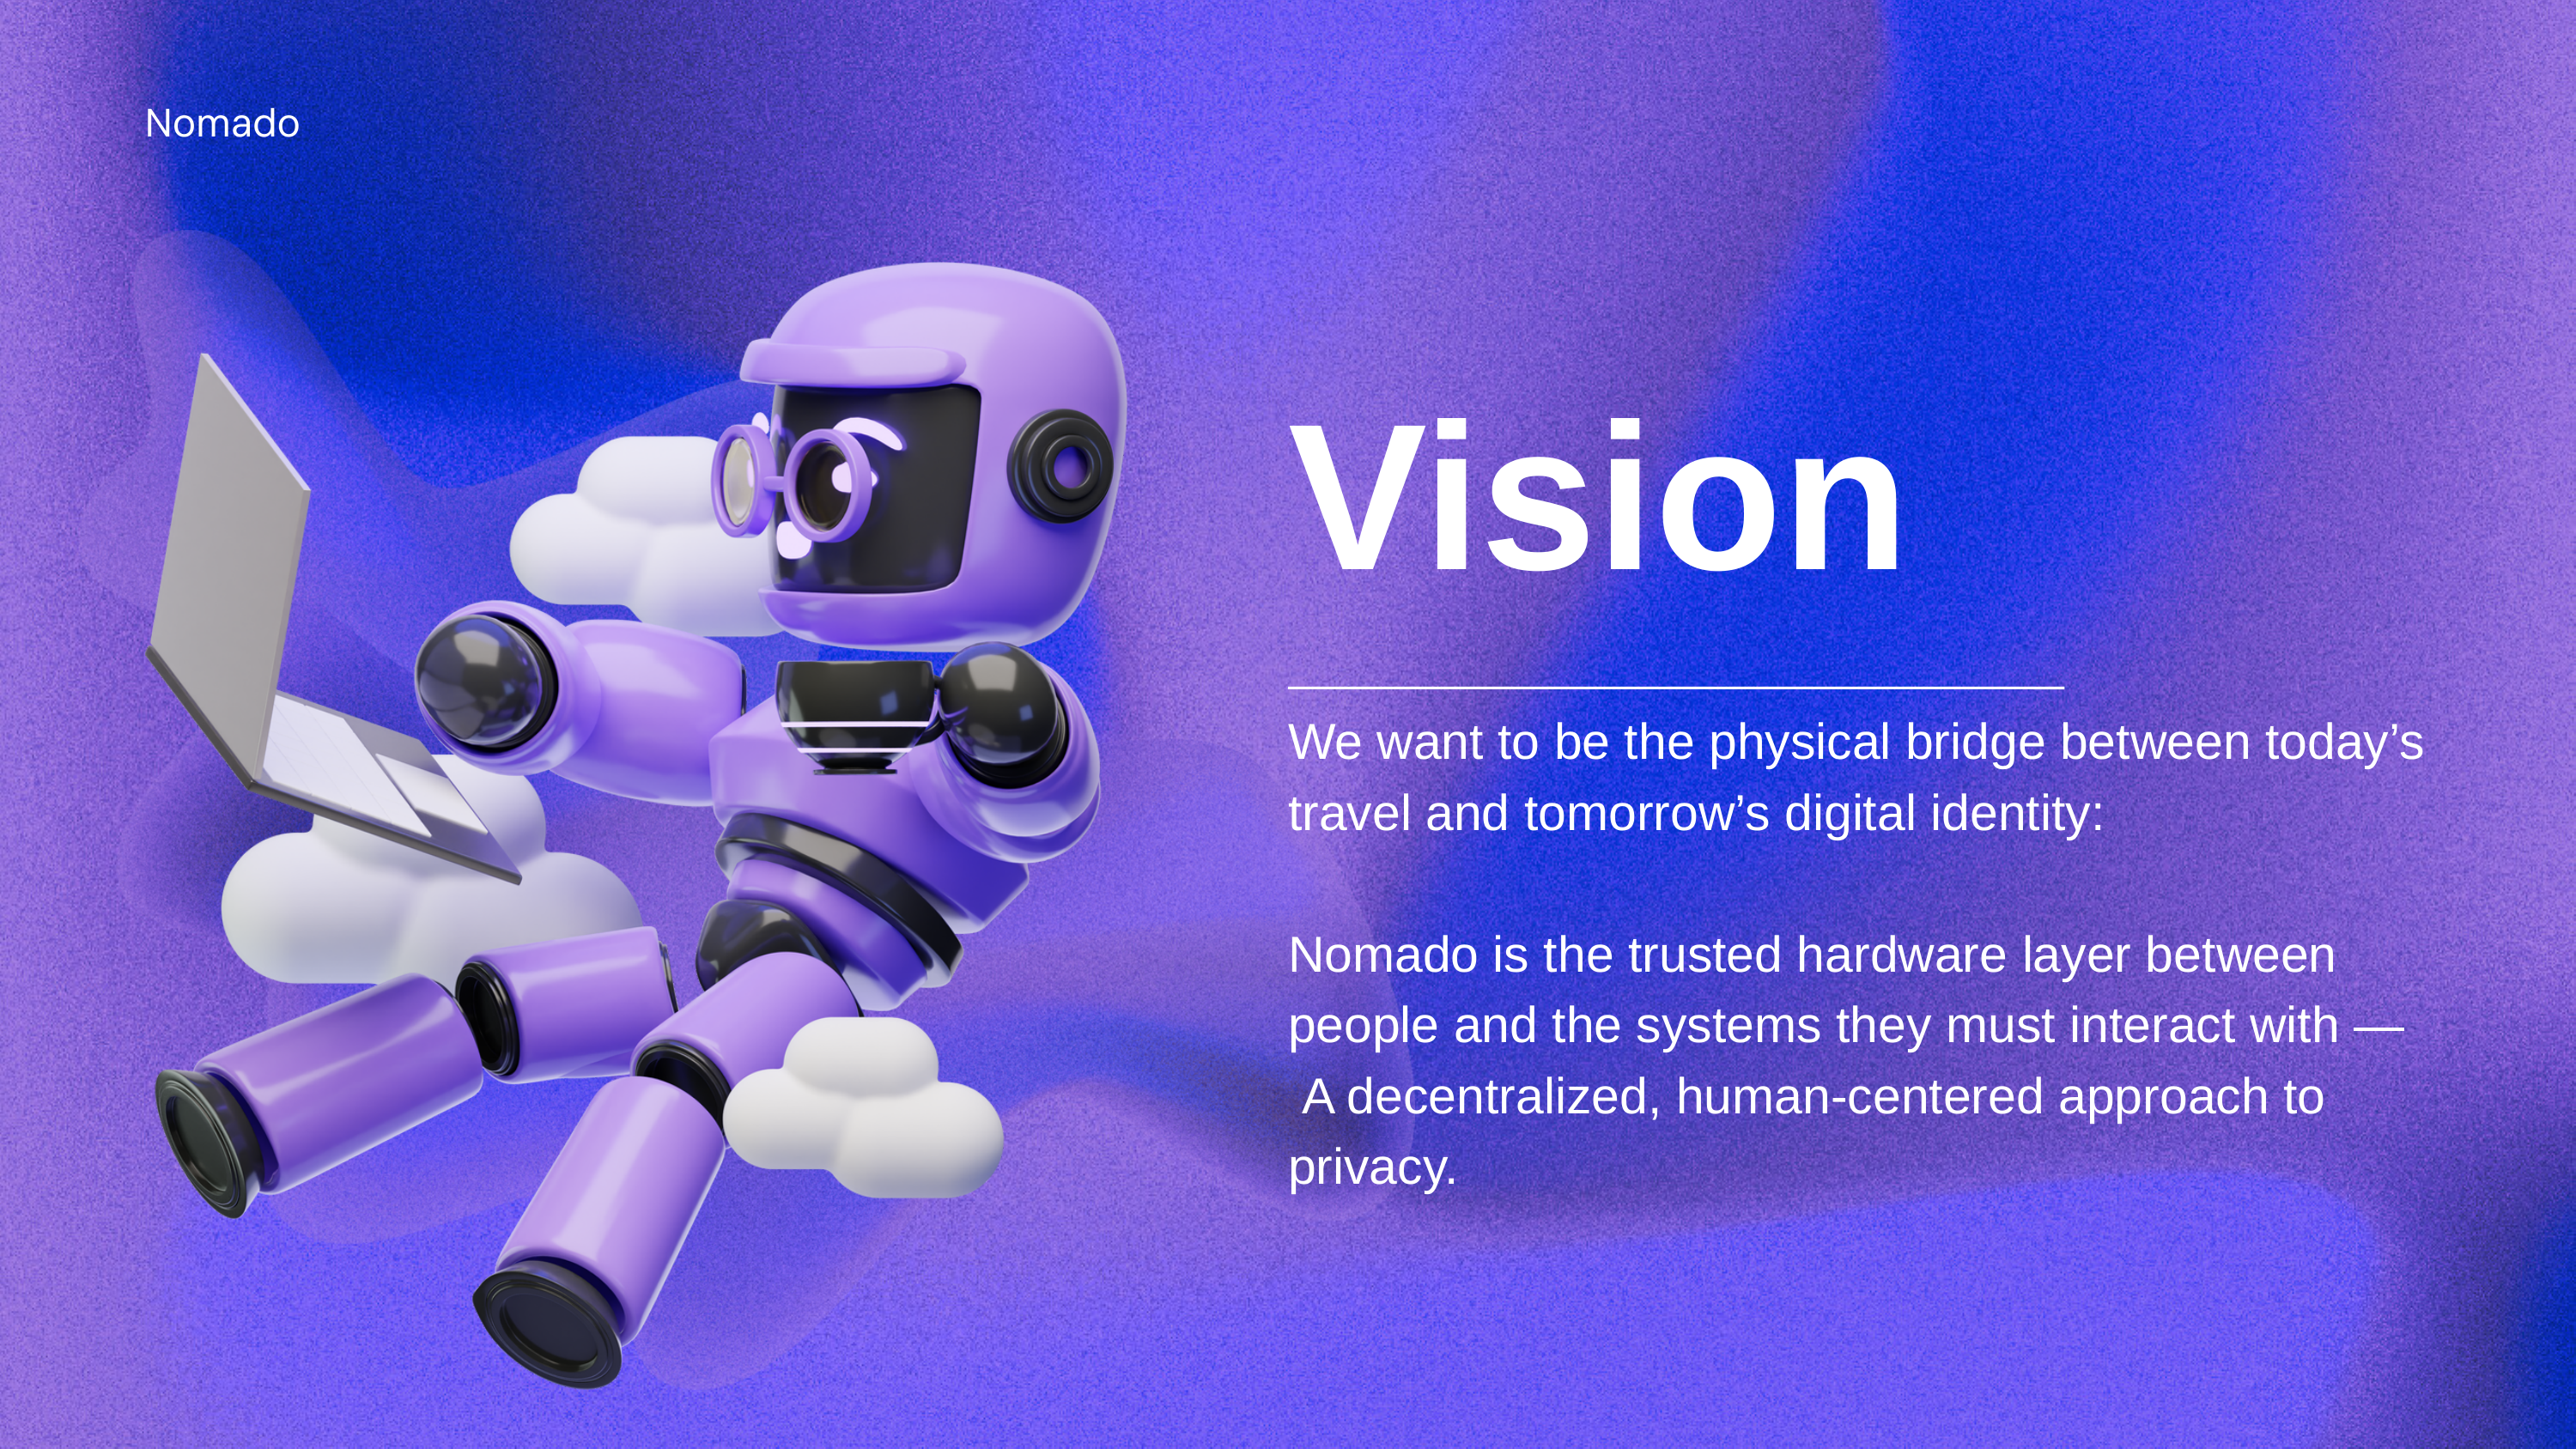

Nomado

Vision

We want to be the physical bridge between today’s travel and tomorrow’s digital identity:

Nomado is the trusted hardware layer between people and the systems they must interact with —
 A decentralized, human-centered approach to privacy.